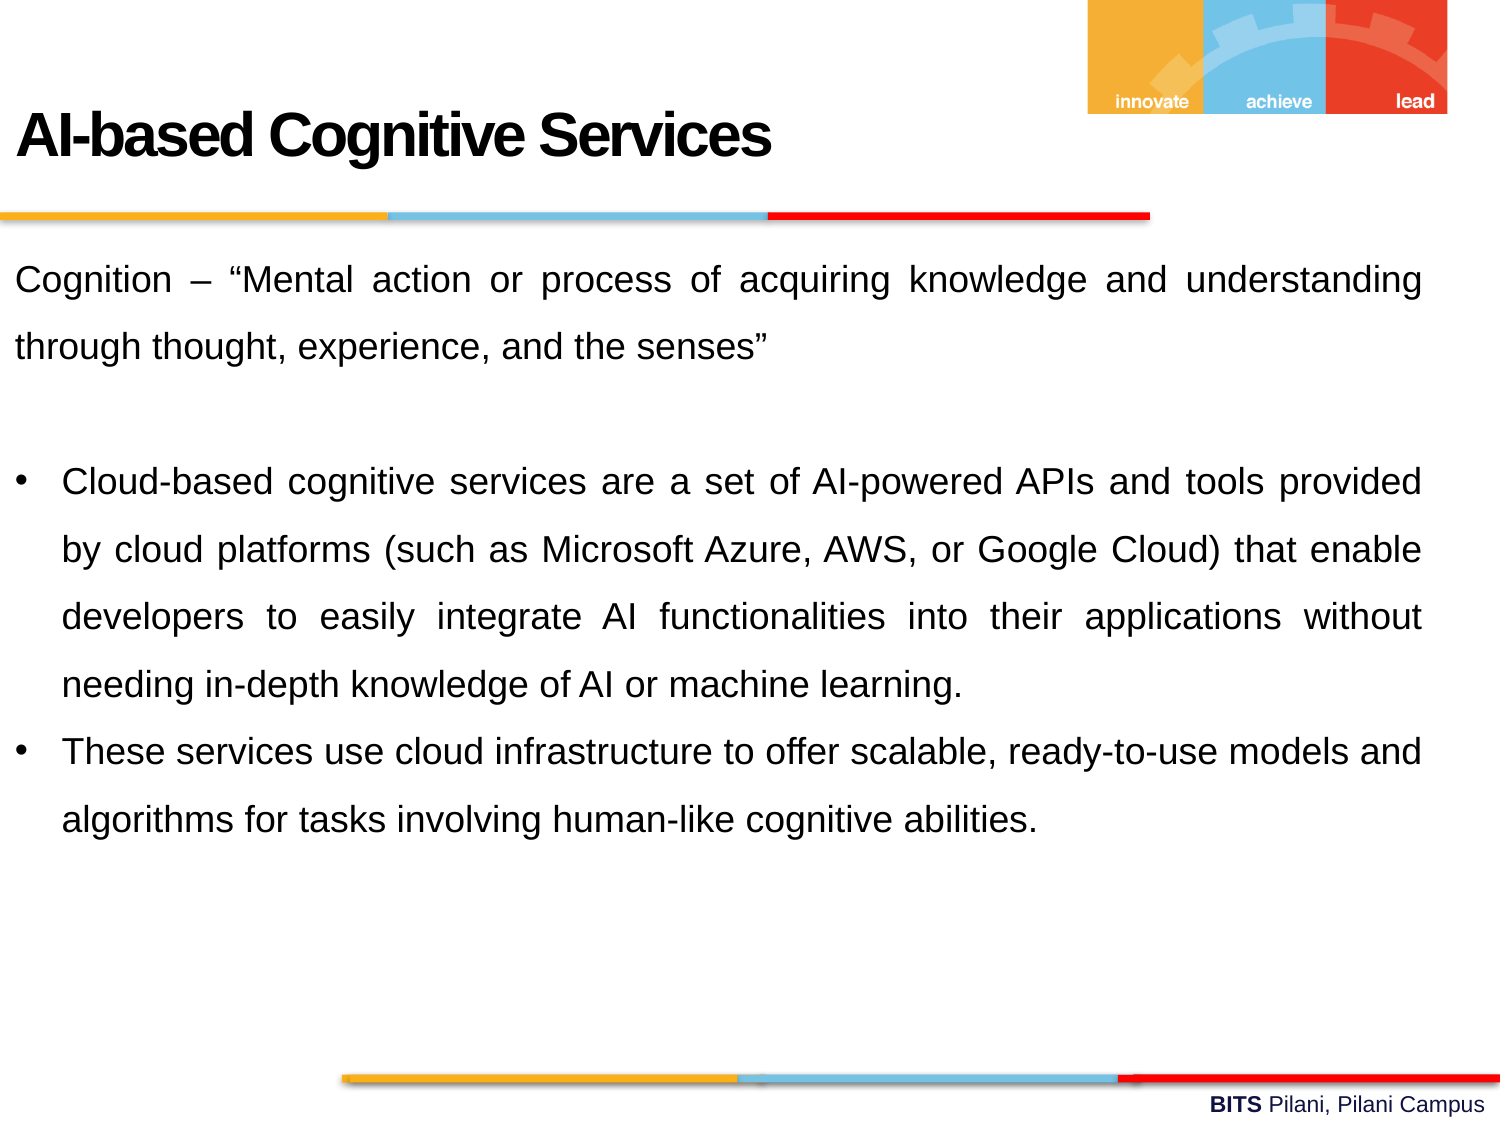

AI-based Cognitive Services
Cognition – “Mental action or process of acquiring knowledge and understanding through thought, experience, and the senses”

Cloud-based cognitive services are a set of AI-powered APIs and tools provided by cloud platforms (such as Microsoft Azure, AWS, or Google Cloud) that enable developers to easily integrate AI functionalities into their applications without needing in-depth knowledge of AI or machine learning.
These services use cloud infrastructure to offer scalable, ready-to-use models and algorithms for tasks involving human-like cognitive abilities.